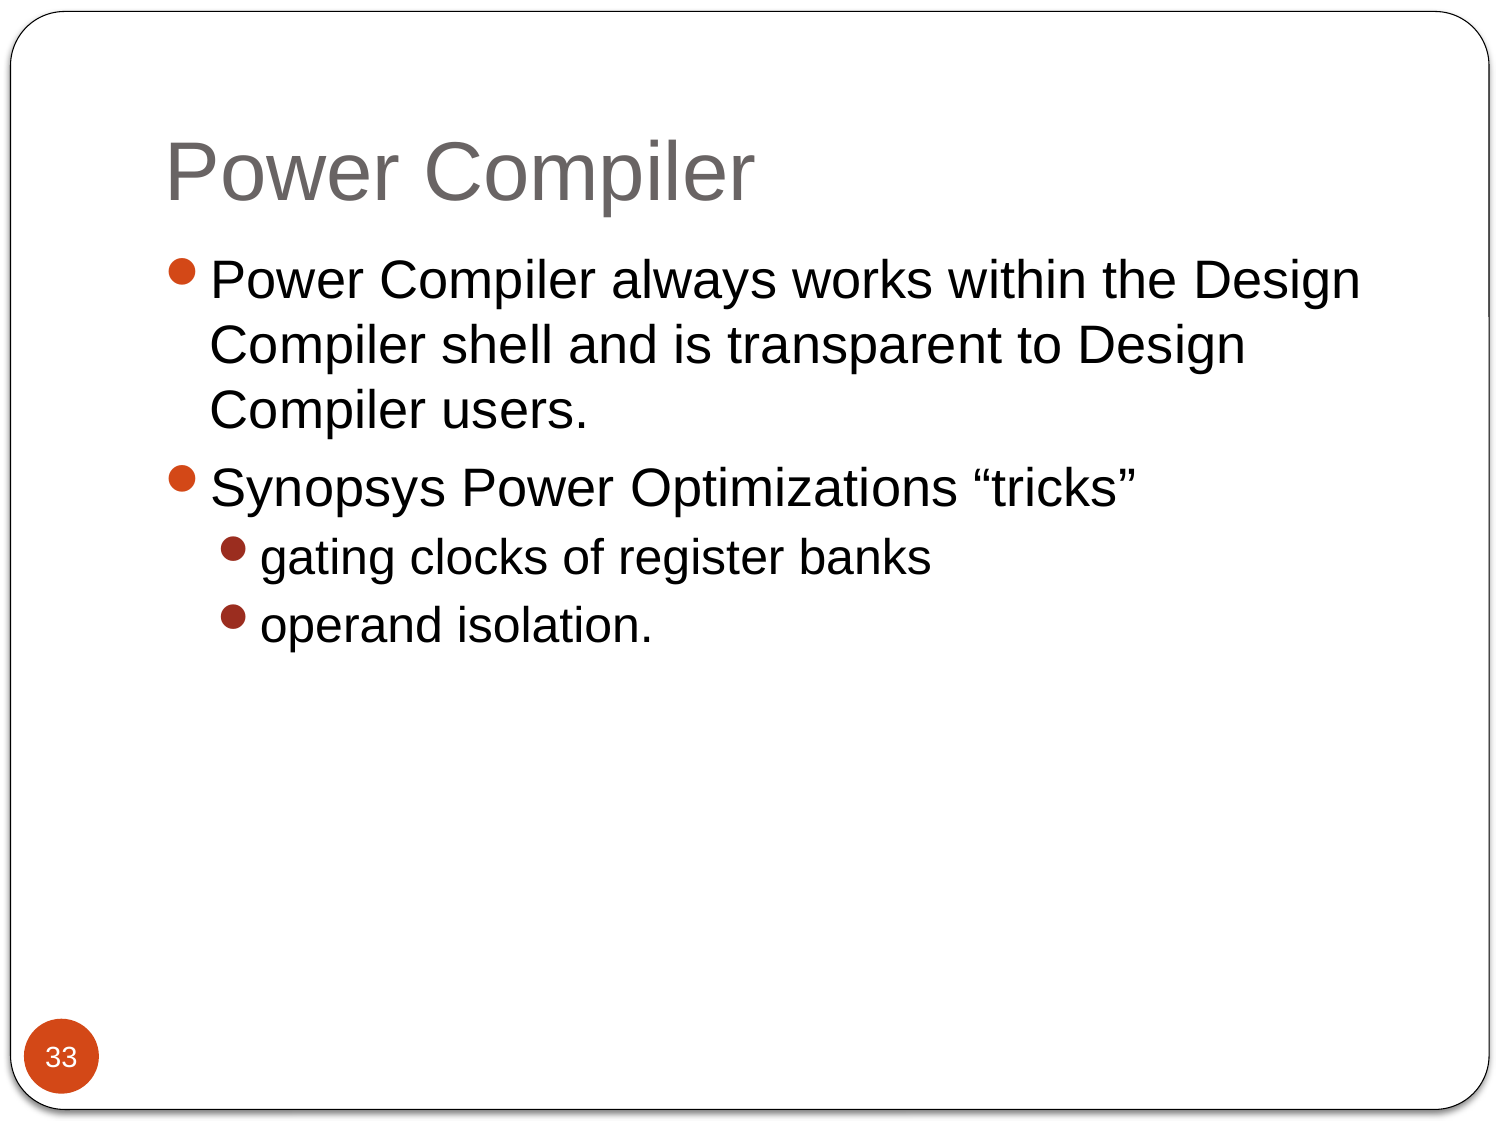

# Power Compiler
Power Compiler always works within the Design Compiler shell and is transparent to Design Compiler users.
Synopsys Power Optimizations “tricks”
gating clocks of register banks
operand isolation.
33